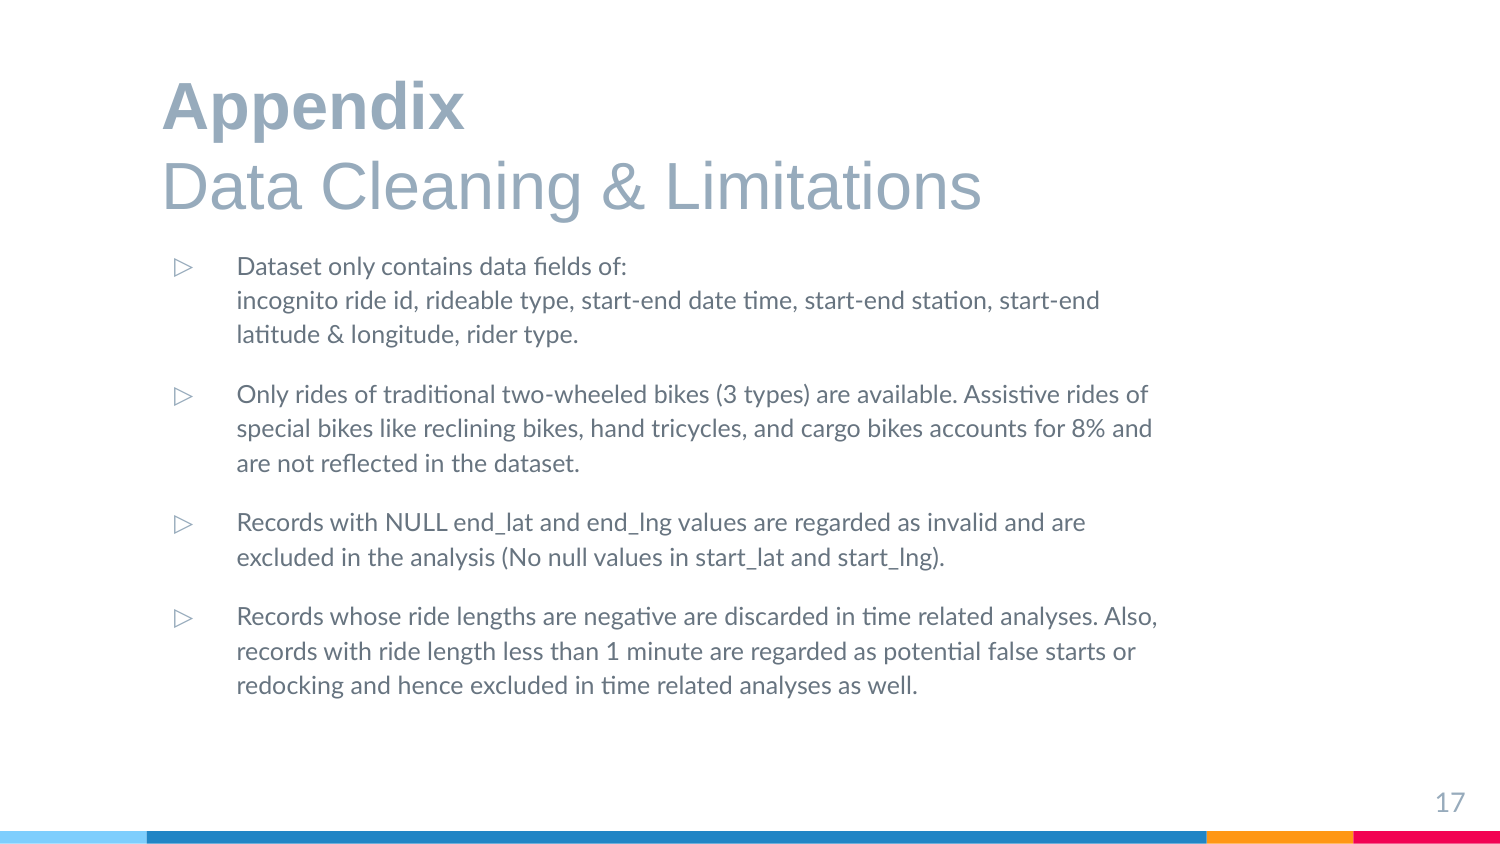

# Appendix Data Cleaning & Limitations
Dataset only contains data fields of:
incognito ride id, rideable type, start-end date time, start-end station, start-end latitude & longitude, rider type.
Only rides of traditional two-wheeled bikes (3 types) are available. Assistive rides of special bikes like reclining bikes, hand tricycles, and cargo bikes accounts for 8% and are not reflected in the dataset.
Records with NULL end_lat and end_lng values are regarded as invalid and are excluded in the analysis (No null values in start_lat and start_lng).
Records whose ride lengths are negative are discarded in time related analyses. Also, records with ride length less than 1 minute are regarded as potential false starts or redocking and hence excluded in time related analyses as well.

17